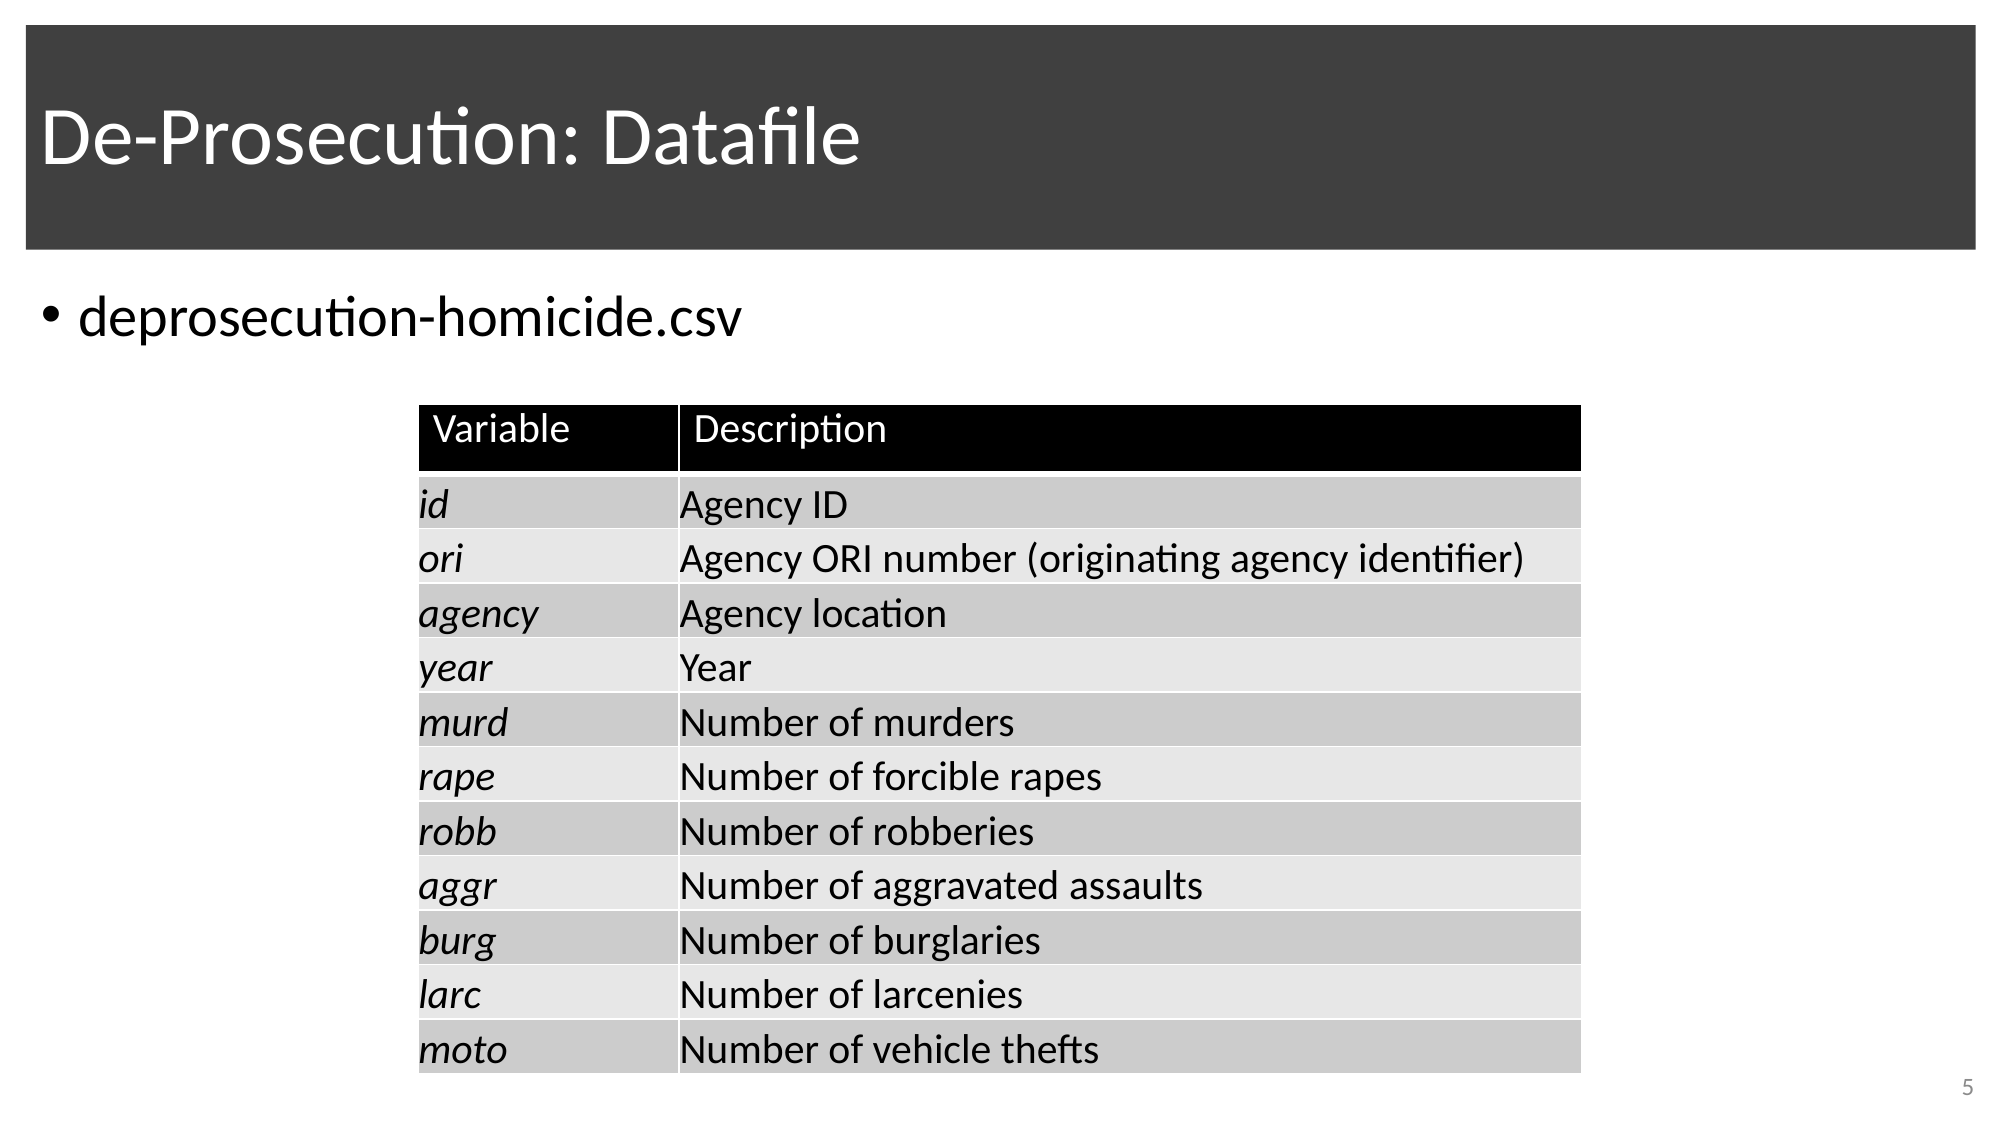

# De-Prosecution: Datafile
deprosecution-homicide.csv
| Variable | Description |
| --- | --- |
| id | Agency ID |
| ori | Agency ORI number (originating agency identifier) |
| agency | Agency location |
| year | Year |
| murd | Number of murders |
| rape | Number of forcible rapes |
| robb | Number of robberies |
| aggr | Number of aggravated assaults |
| burg | Number of burglaries |
| larc | Number of larcenies |
| moto | Number of vehicle thefts |
5